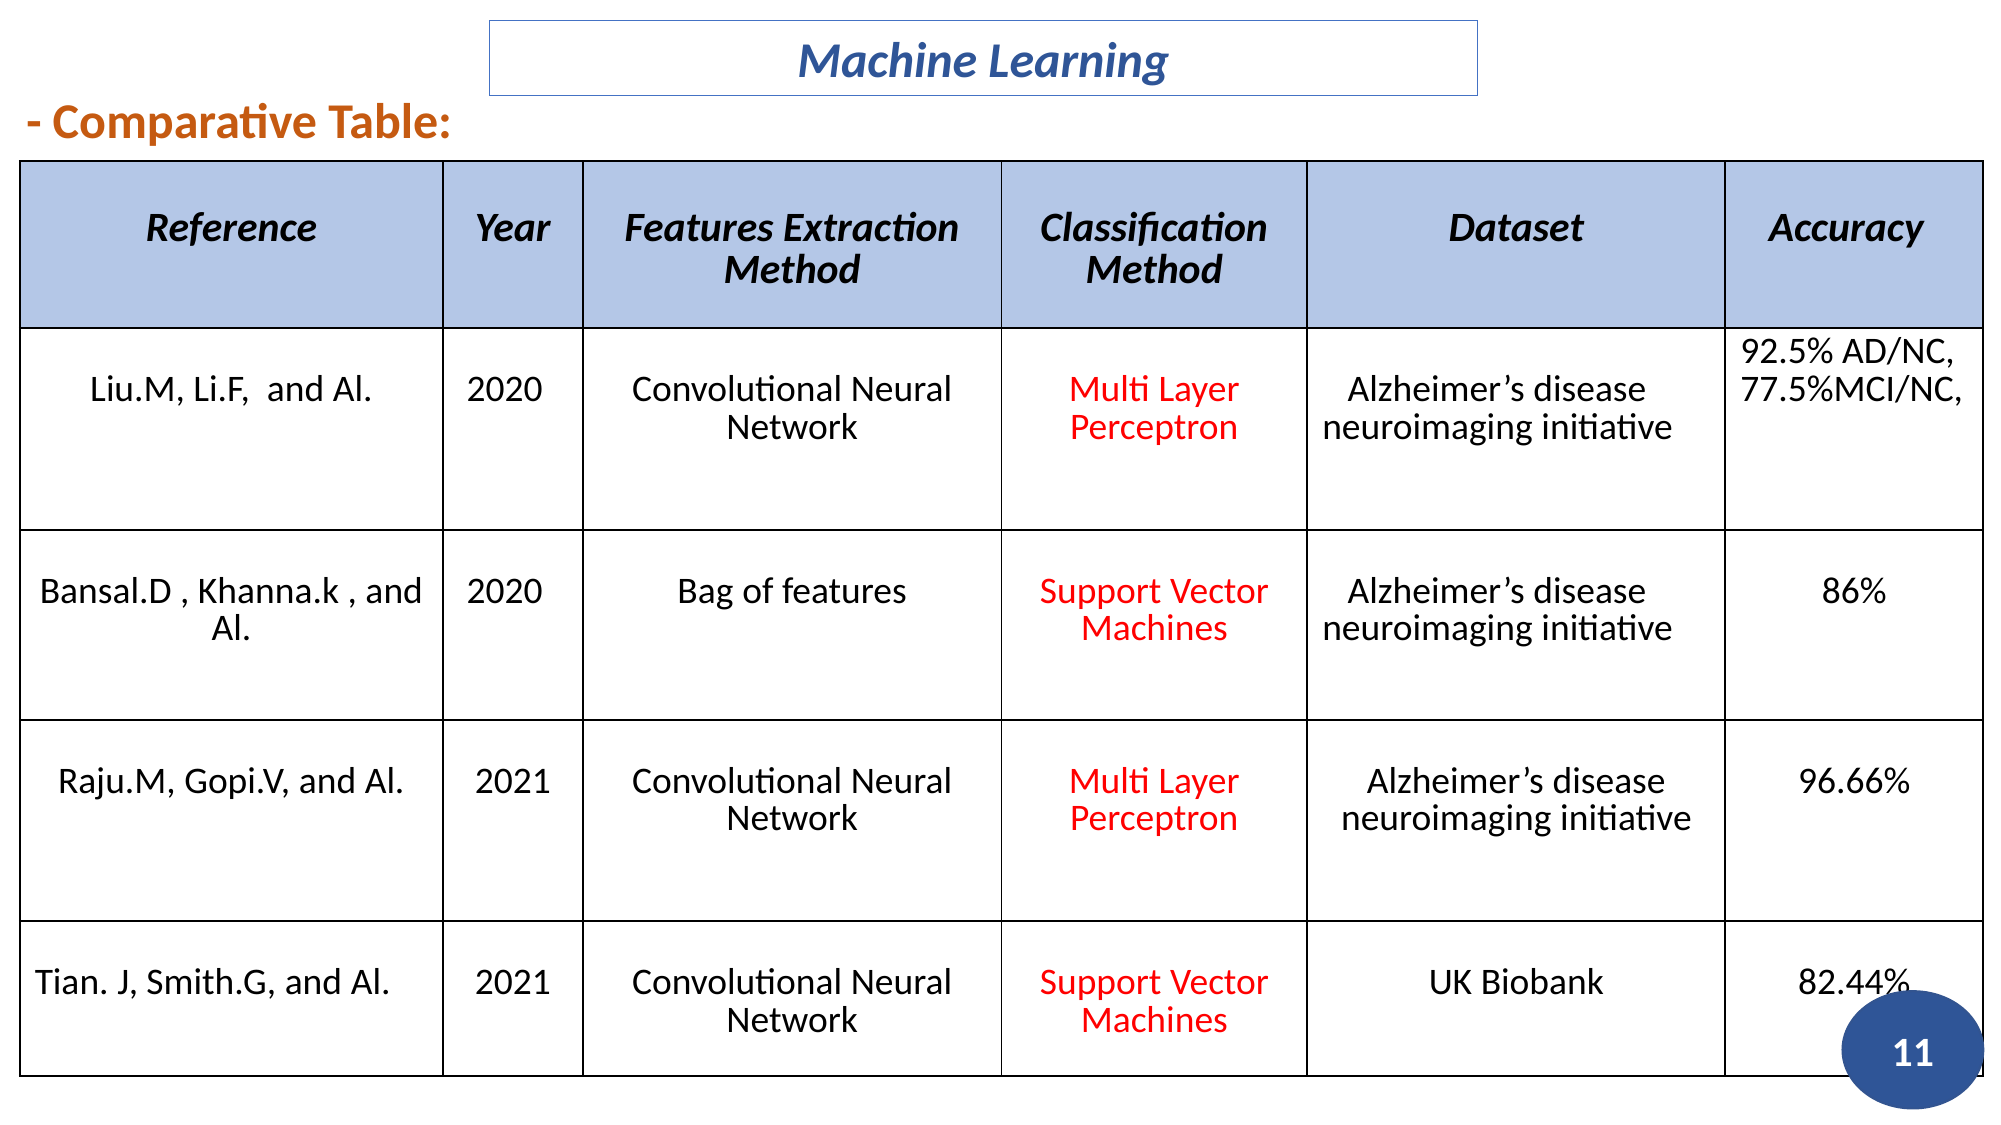

Machine Learning
 - Comparative Table:
| Reference | Year | Features Extraction Method | Classification Method | Dataset | Accuracy |
| --- | --- | --- | --- | --- | --- |
| Liu.M, Li.F, and Al. | 2020 | Convolutional Neural Network | Multi Layer Perceptron | Alzheimer’s disease neuroimaging initiative | 92.5% AD/NC, 77.5%MCI/NC, |
| Bansal.D , Khanna.k , and Al. | 2020 | Bag of features | Support Vector Machines | Alzheimer’s disease neuroimaging initiative | 86% |
| Raju.M, Gopi.V, and Al. | 2021 | Convolutional Neural Network | Multi Layer Perceptron | Alzheimer’s disease neuroimaging initiative | 96.66% |
| Tian. J, Smith.G, and Al. | 2021 | Convolutional Neural Network | Support Vector Machines | UK Biobank | 82.44% |
11